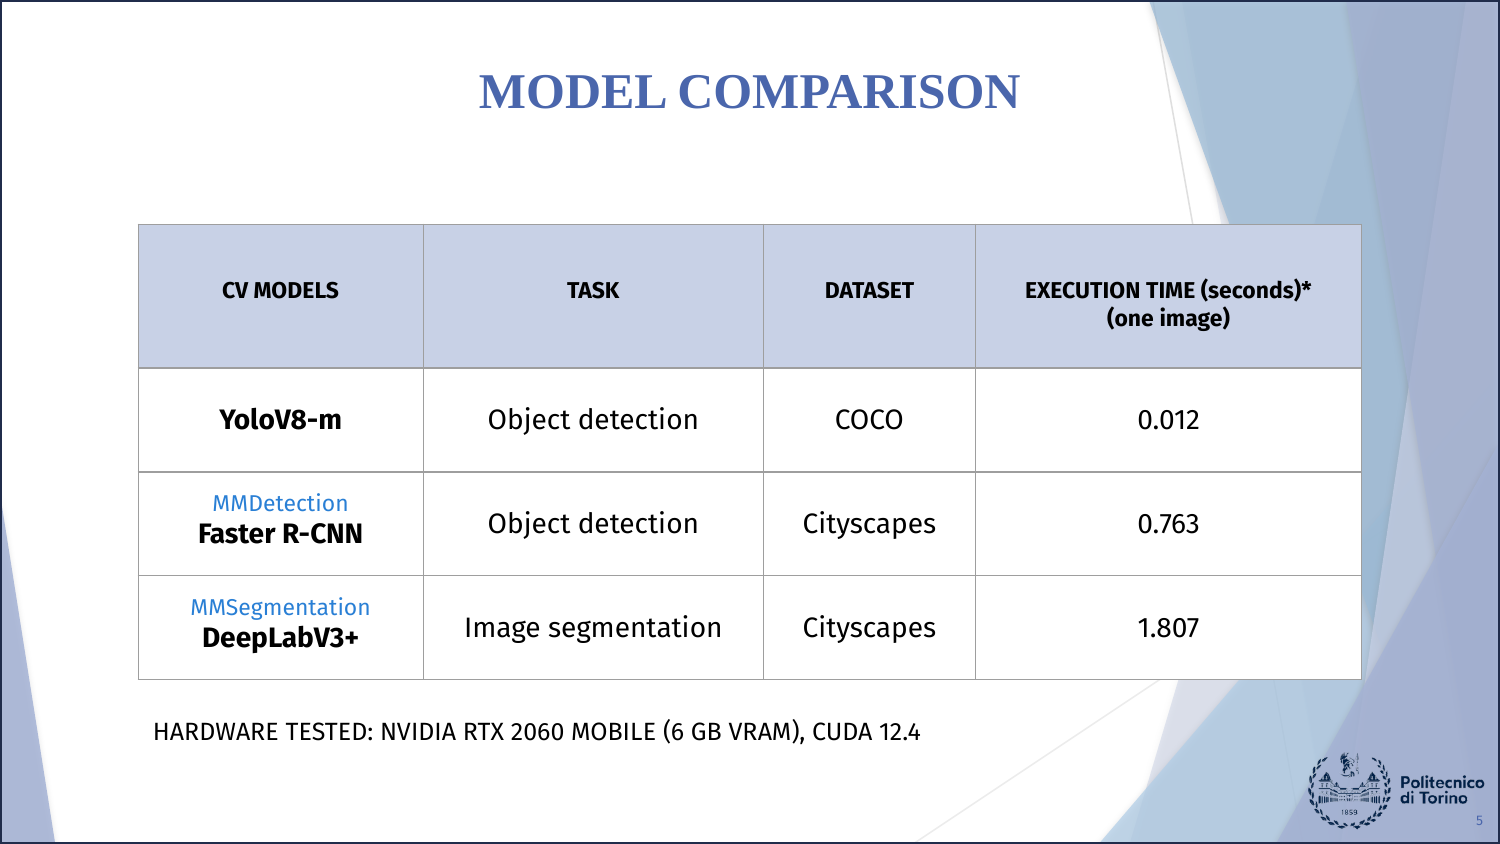

MODEL COMPARISON
| CV MODELS | TASK | DATASET | EXECUTION TIME (seconds)\* (one image) |
| --- | --- | --- | --- |
| YoloV8-m | Object detection | COCO | 0.012 |
| MMDetection Faster R-CNN | Object detection | Cityscapes | 0.763 |
| MMSegmentation DeepLabV3+ | Image segmentation | Cityscapes | 1.807 |
HARDWARE TESTED: NVIDIA RTX 2060 MOBILE (6 GB VRAM), CUDA 12.4
5